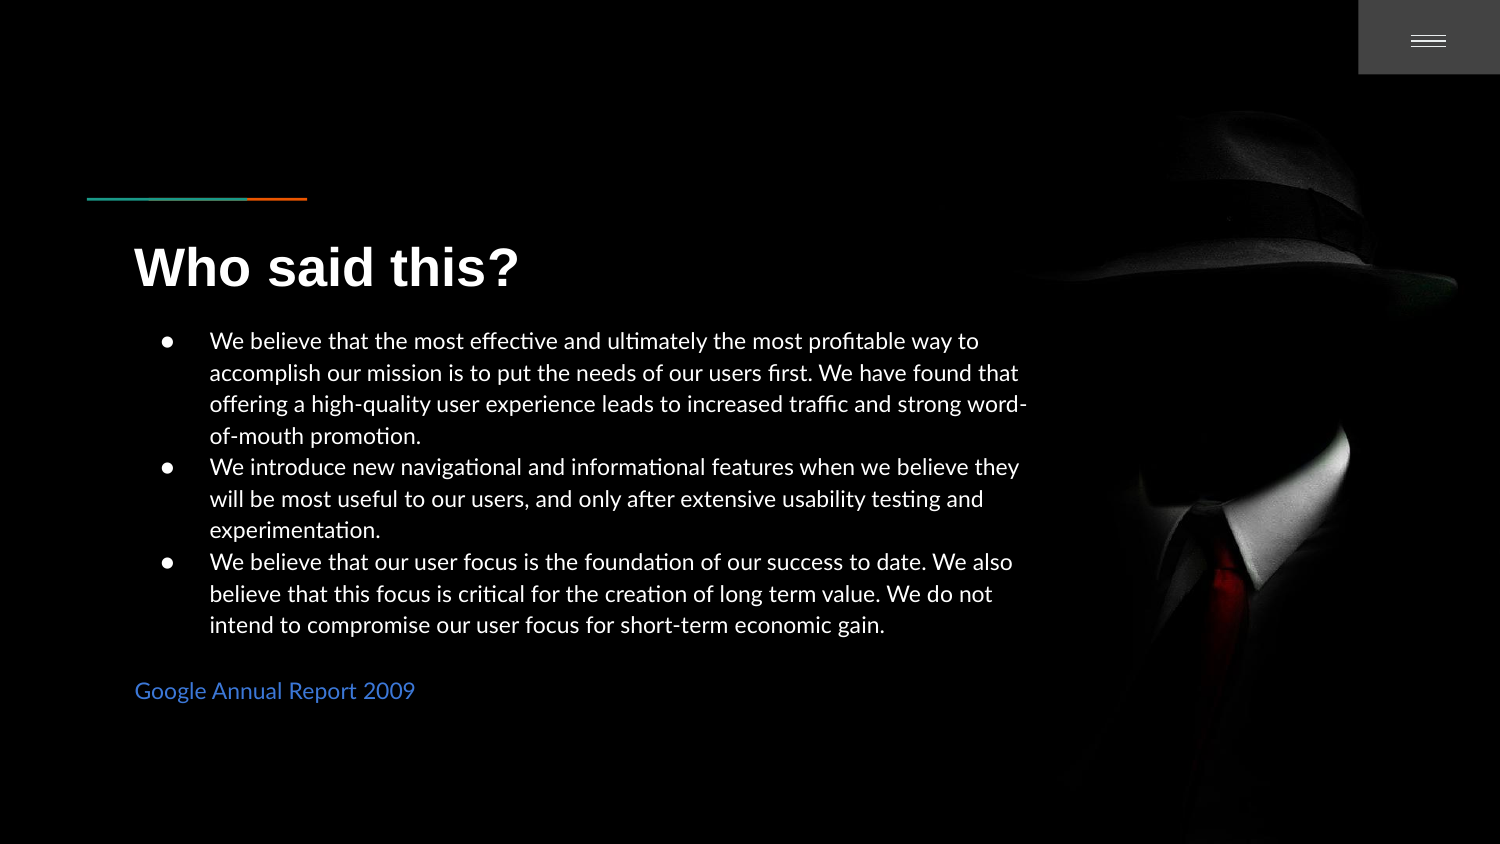

# Who said this?
We believe that the most effective and ultimately the most profitable way to accomplish our mission is to put the needs of our users first. We have found that offering a high-quality user experience leads to increased traffic and strong word-of-mouth promotion.
We introduce new navigational and informational features when we believe they will be most useful to our users, and only after extensive usability testing and experimentation.
We believe that our user focus is the foundation of our success to date. We also believe that this focus is critical for the creation of long term value. We do not intend to compromise our user focus for short-term economic gain.

Google Annual Report 2009